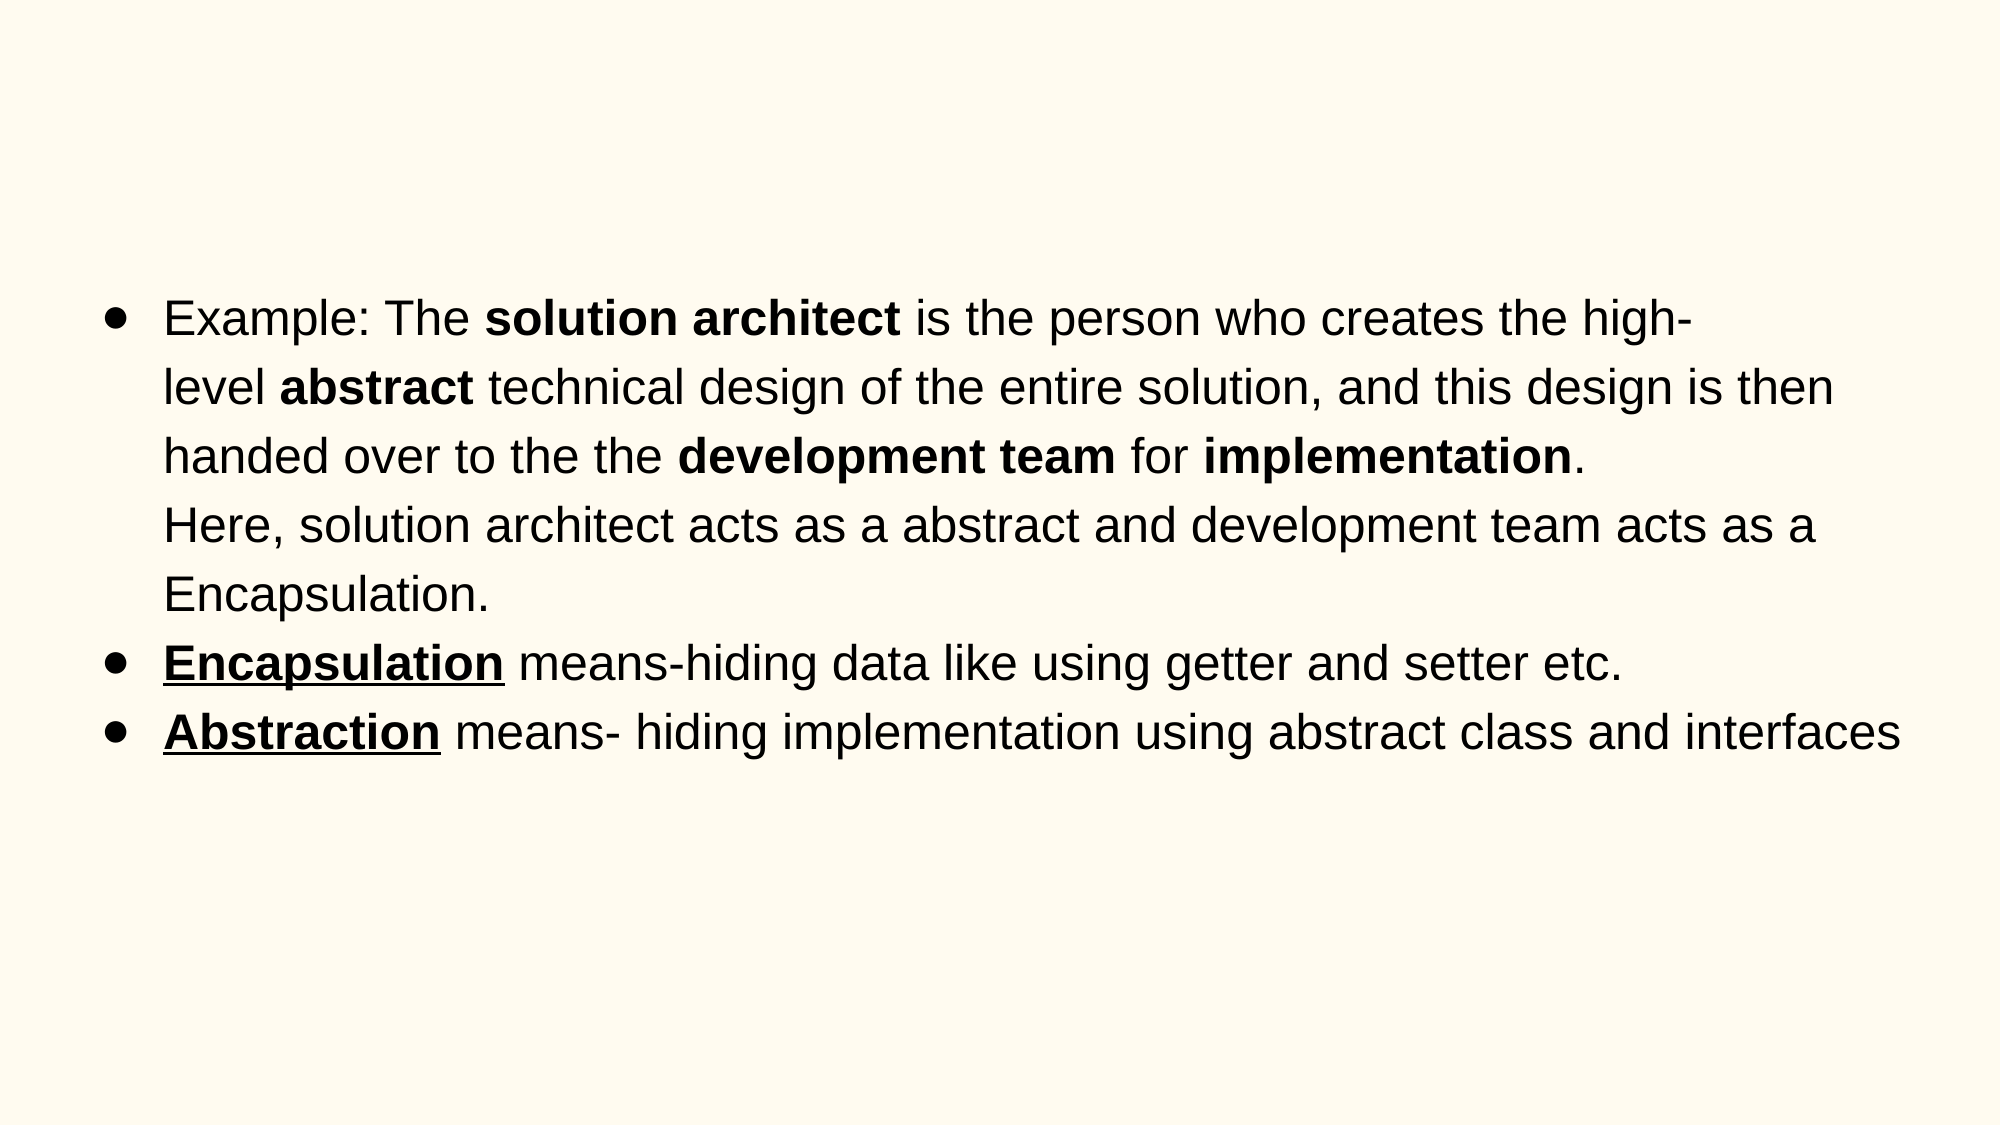

#
Example: The solution architect is the person who creates the high-level abstract technical design of the entire solution, and this design is then handed over to the the development team for implementation.
Here, solution architect acts as a abstract and development team acts as a Encapsulation.
Encapsulation means-hiding data like using getter and setter etc.
Abstraction means- hiding implementation using abstract class and interfaces